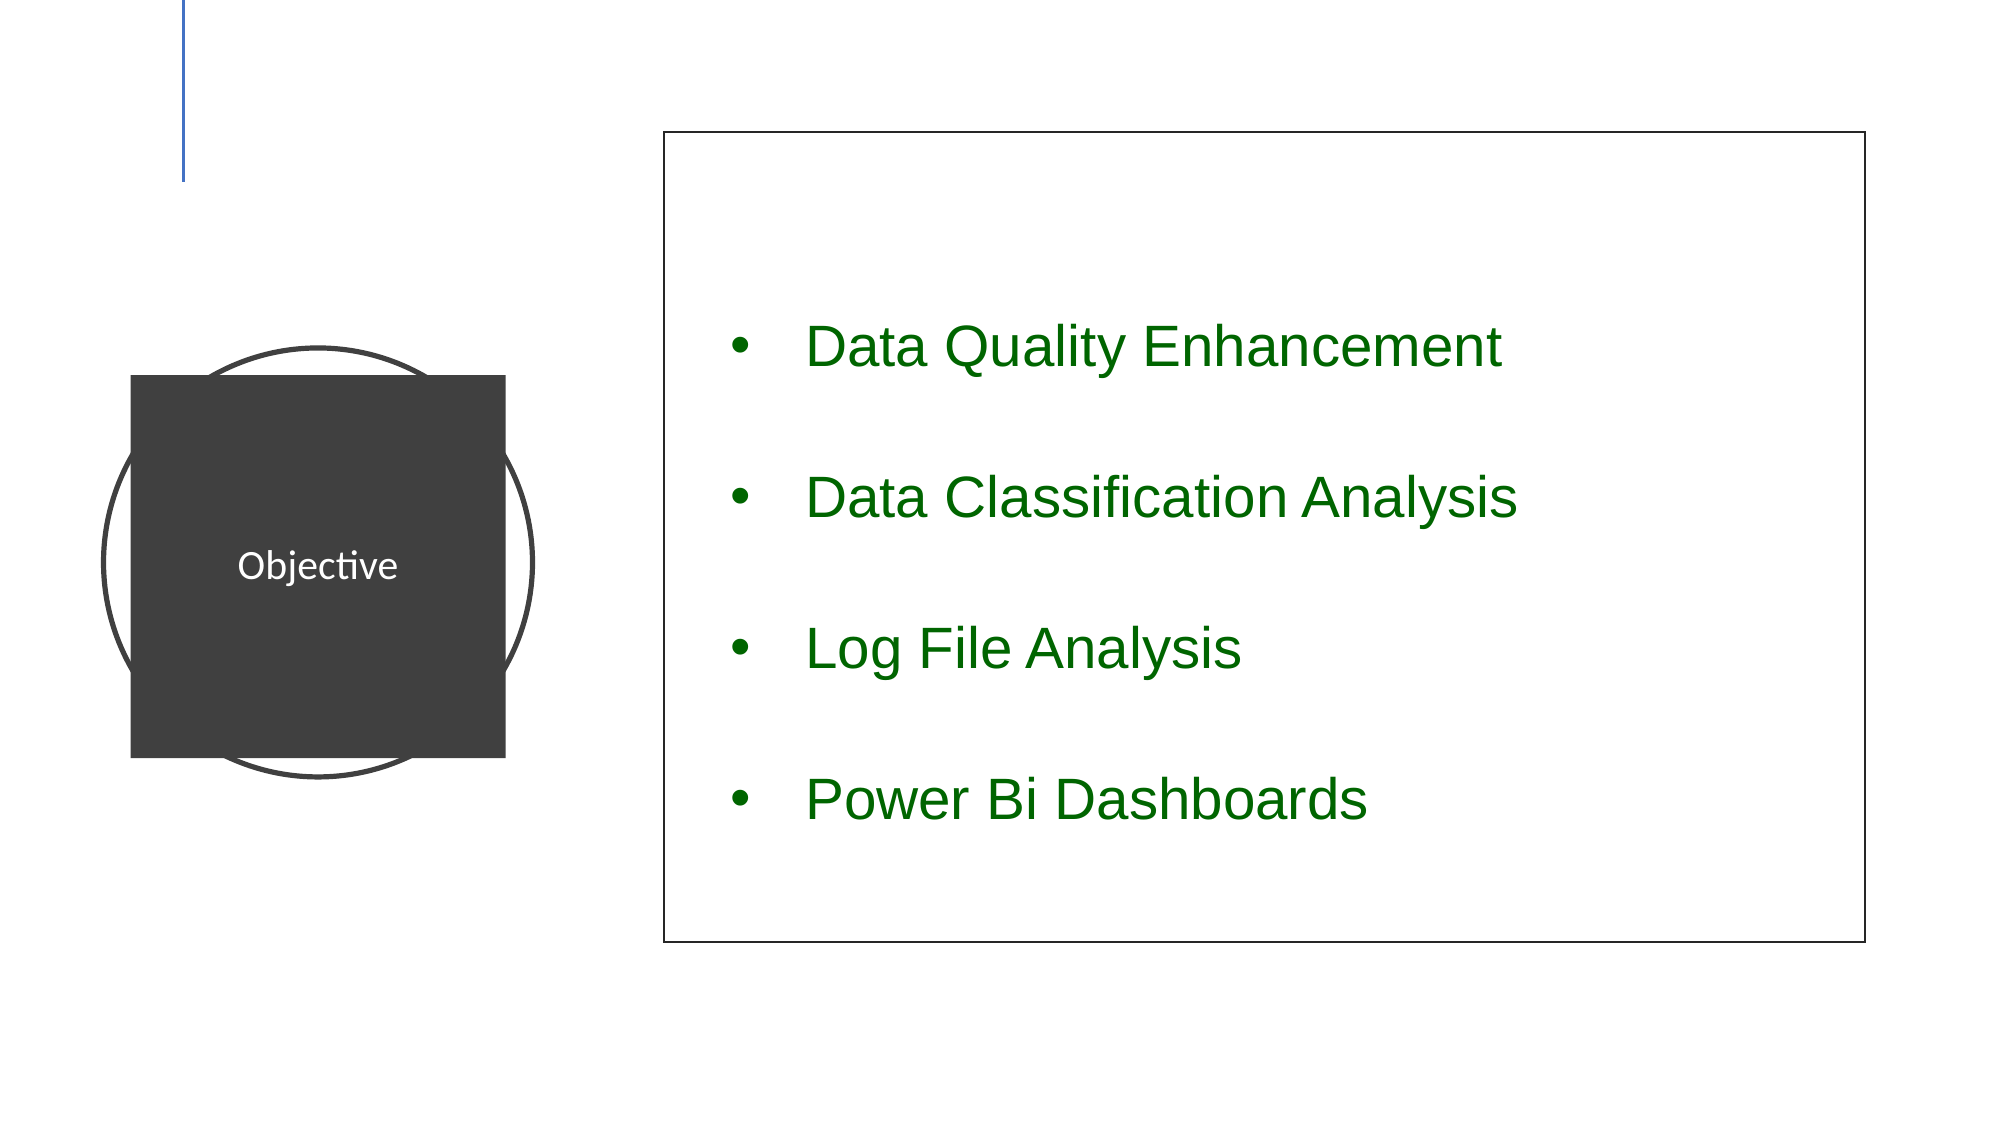

Data Quality Enhancement

Data Classification Analysis

Log File Analysis

Power Bi Dashboards

# Objective